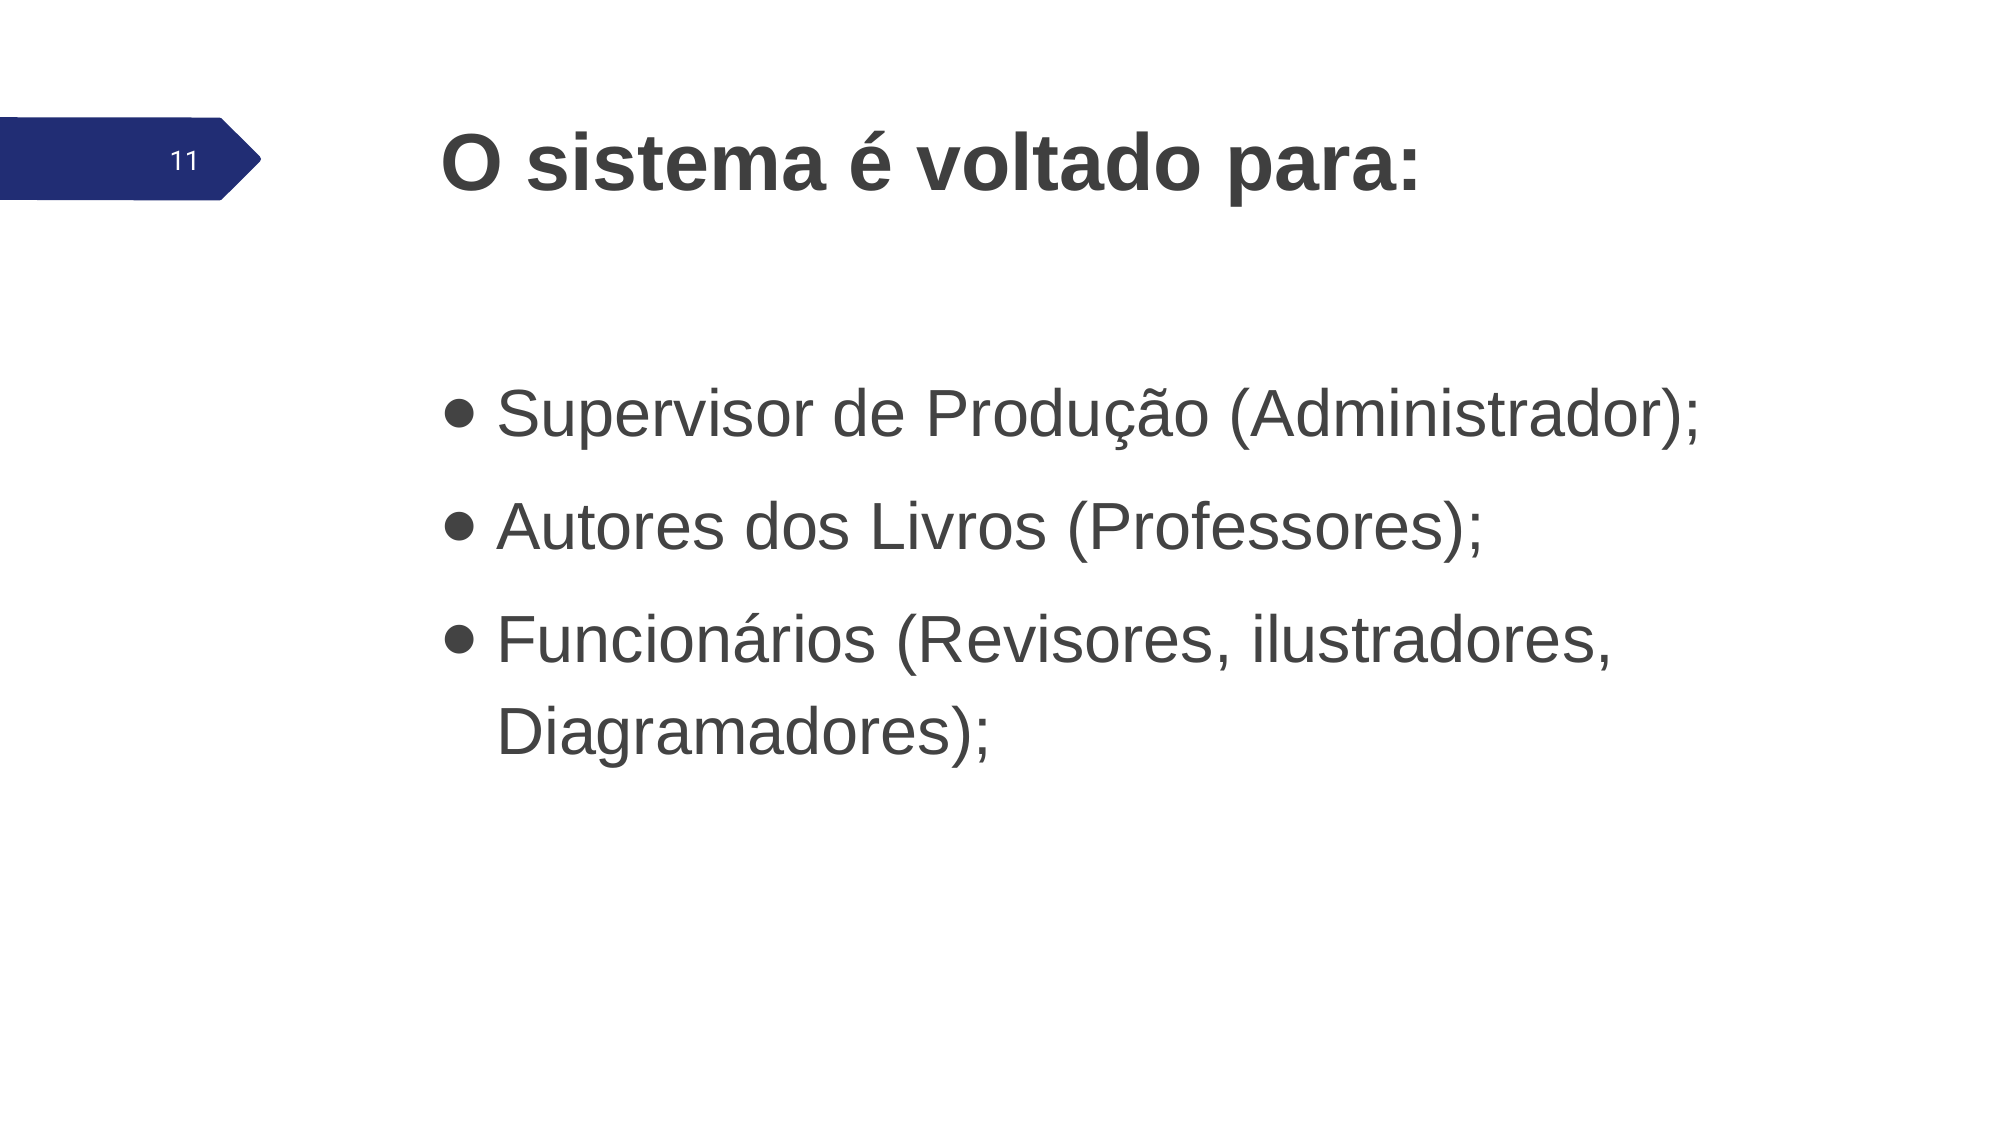

# O sistema é voltado para:
11
Supervisor de Produção (Administrador);
Autores dos Livros (Professores);
Funcionários (Revisores, ilustradores, Diagramadores);